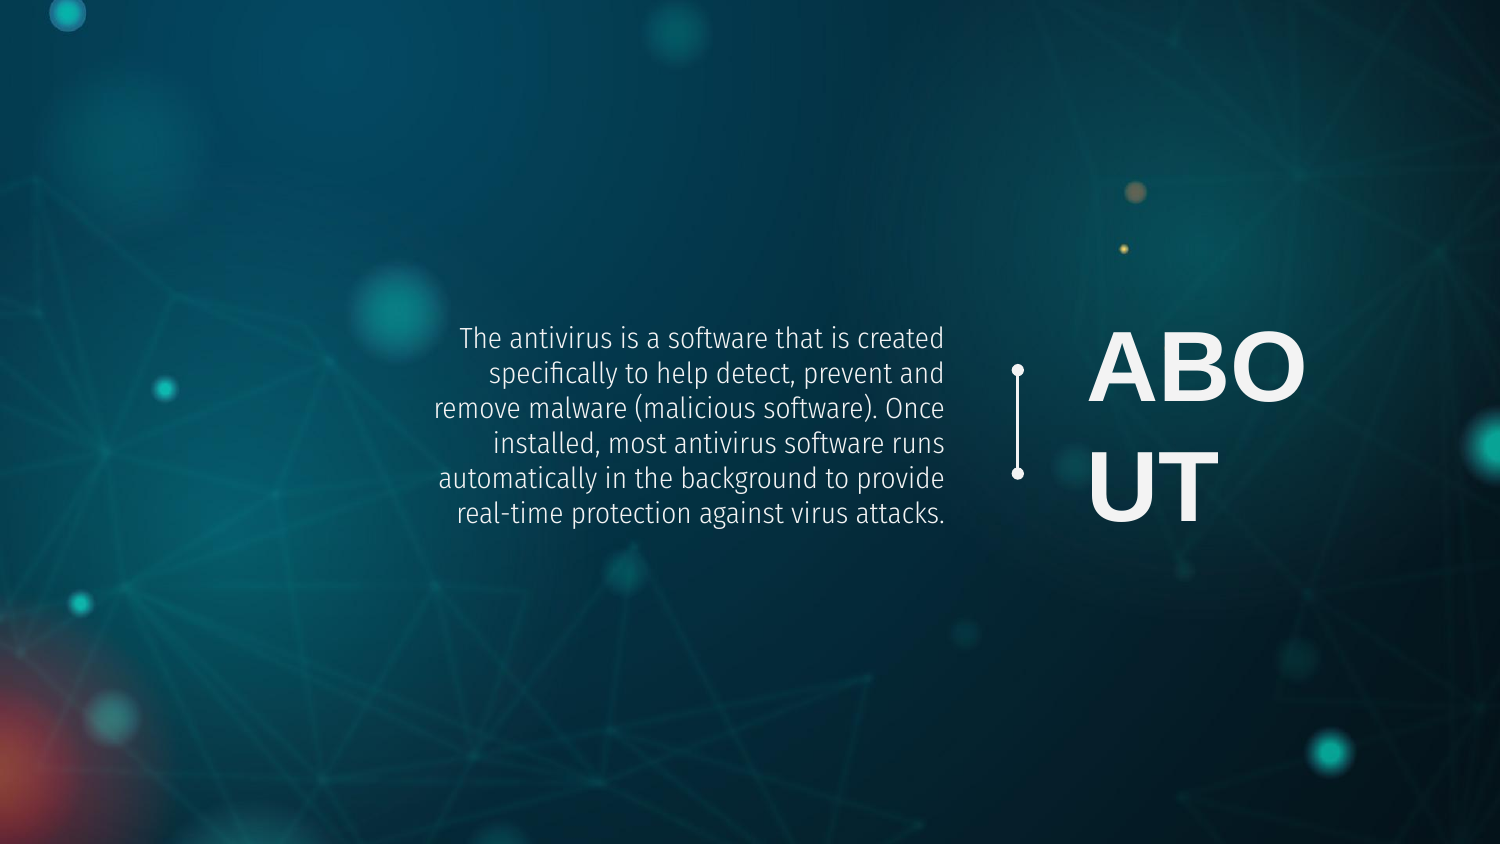

# ABOUT
The antivirus is a software that is created specifically to help detect, prevent and remove malware (malicious software). Once installed, most antivirus software runs automatically in the background to provide real-time protection against virus attacks.